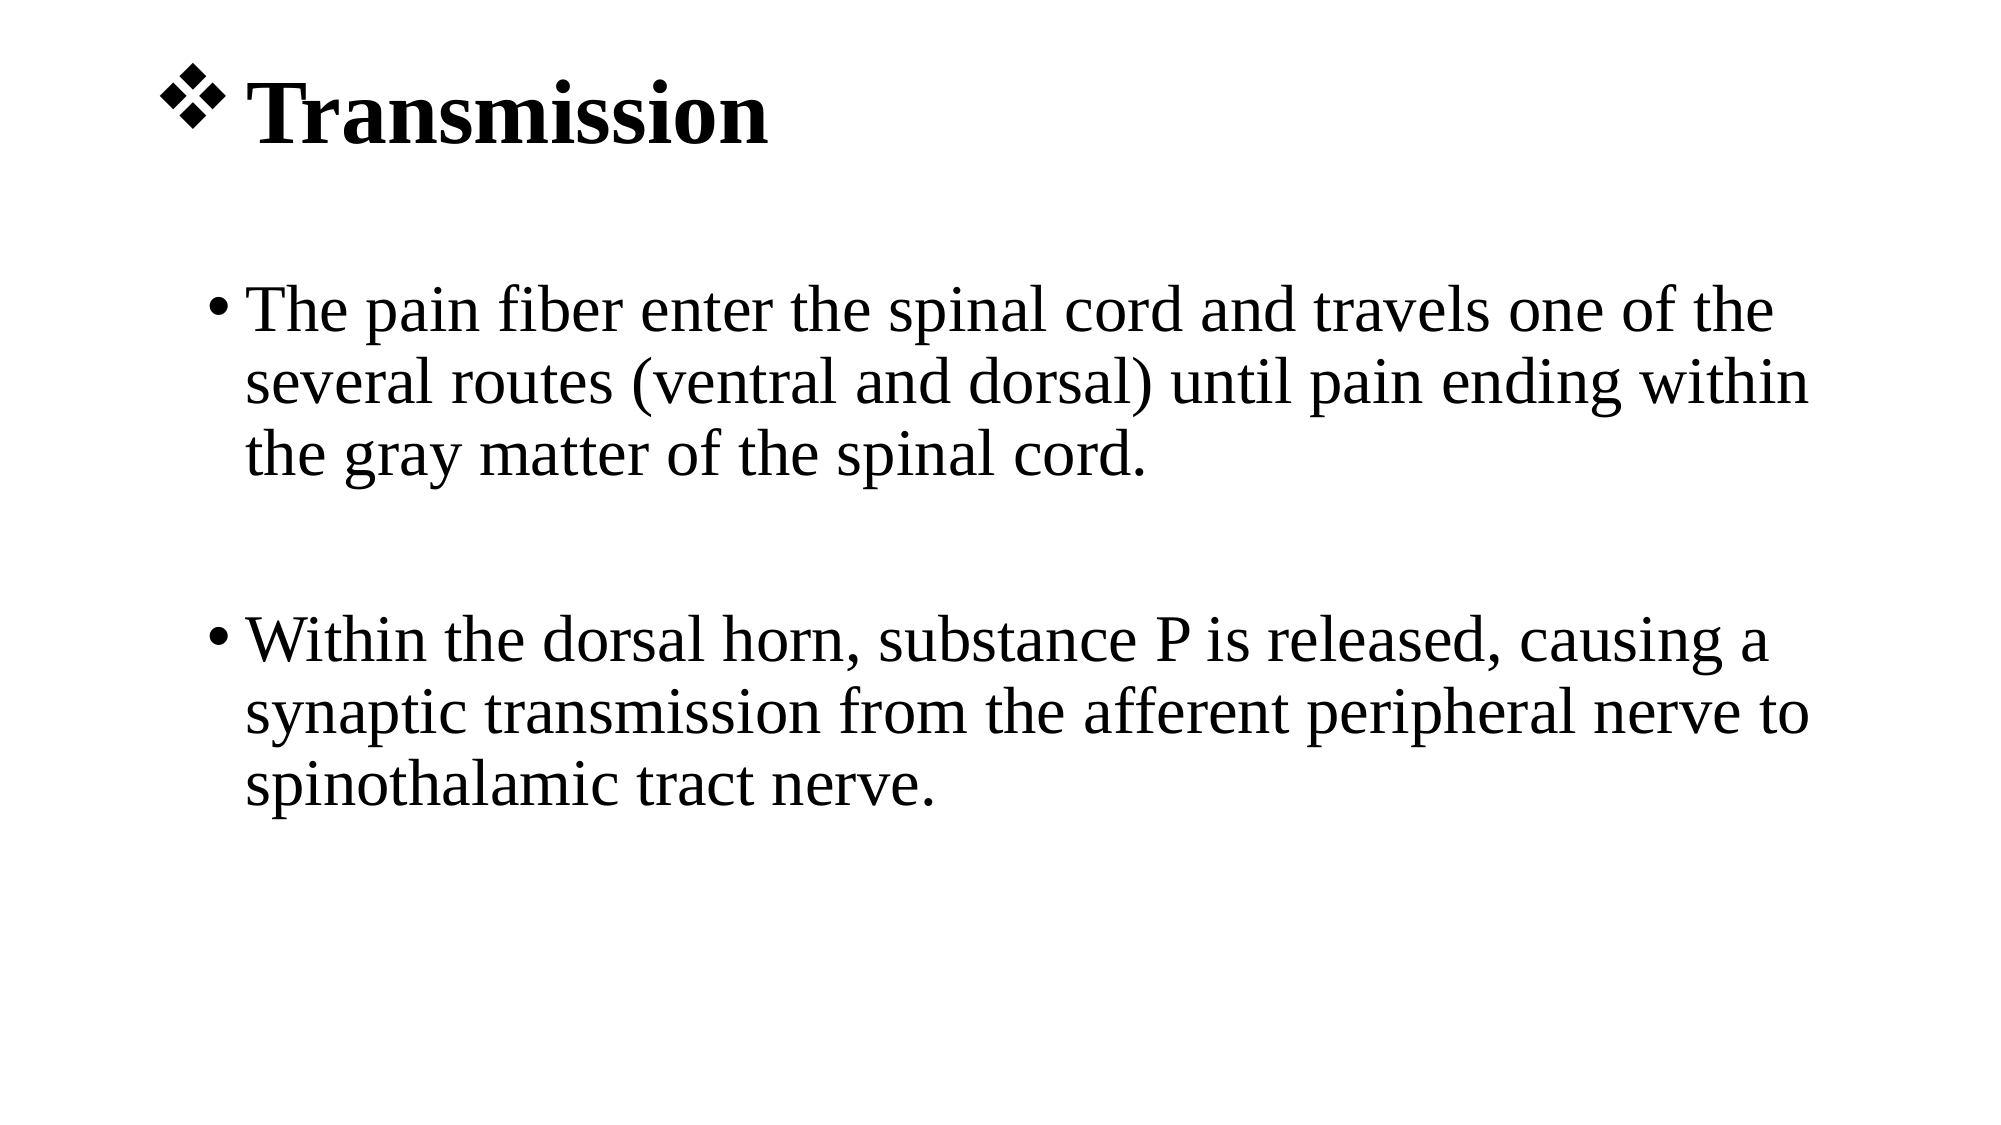

# Transmission
The pain fiber enter the spinal cord and travels one of the several routes (ventral and dorsal) until pain ending within the gray matter of the spinal cord.

Within the dorsal horn, substance P is released, causing a synaptic transmission from the afferent peripheral nerve to spinothalamic tract nerve.